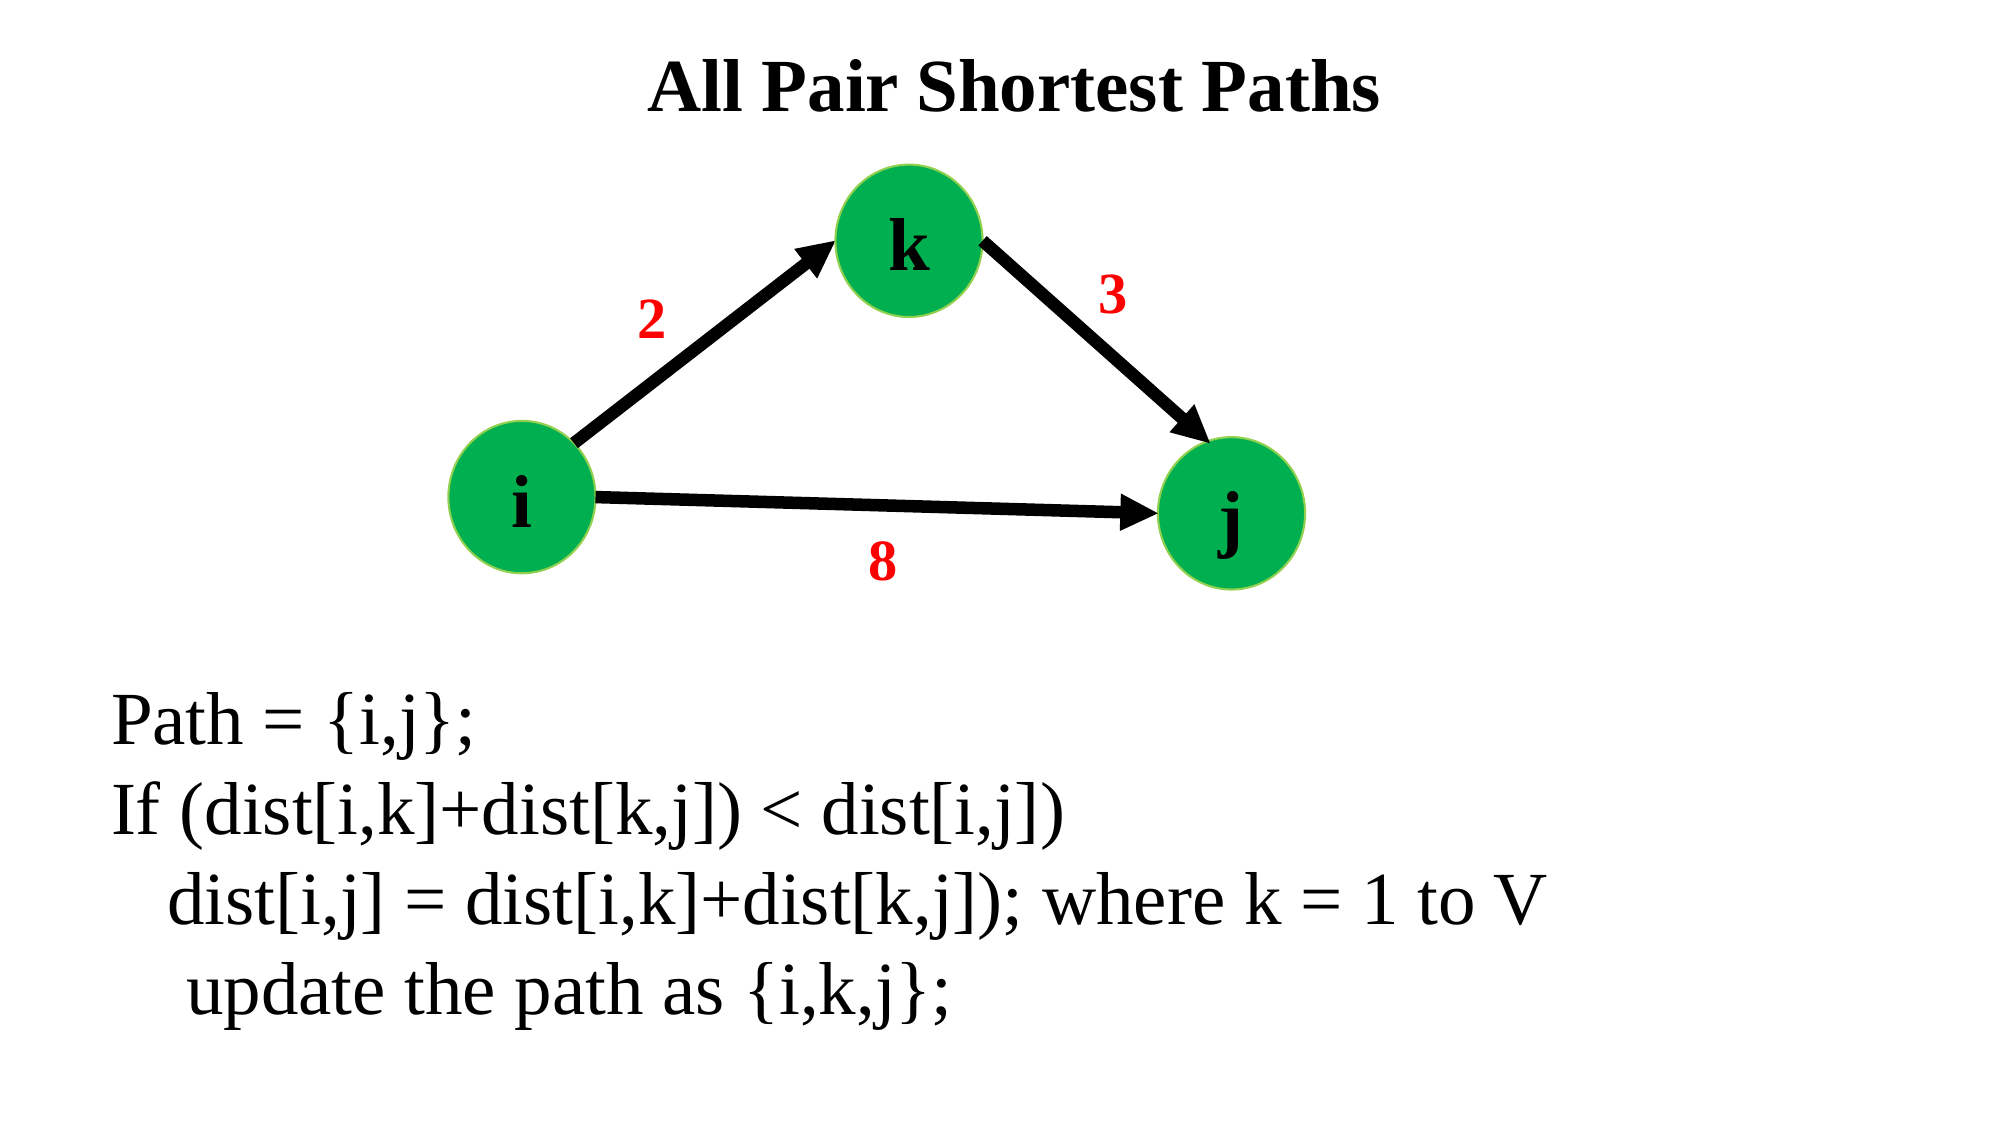

All Pair Shortest Paths
k
3
2
i
j

8
Path = {i,j};
If (dist[i,k]+dist[k,j]) < dist[i,j])
   dist[i,j] = dist[i,k]+dist[k,j]); where k = 1 to V
    update the path as {i,k,j};